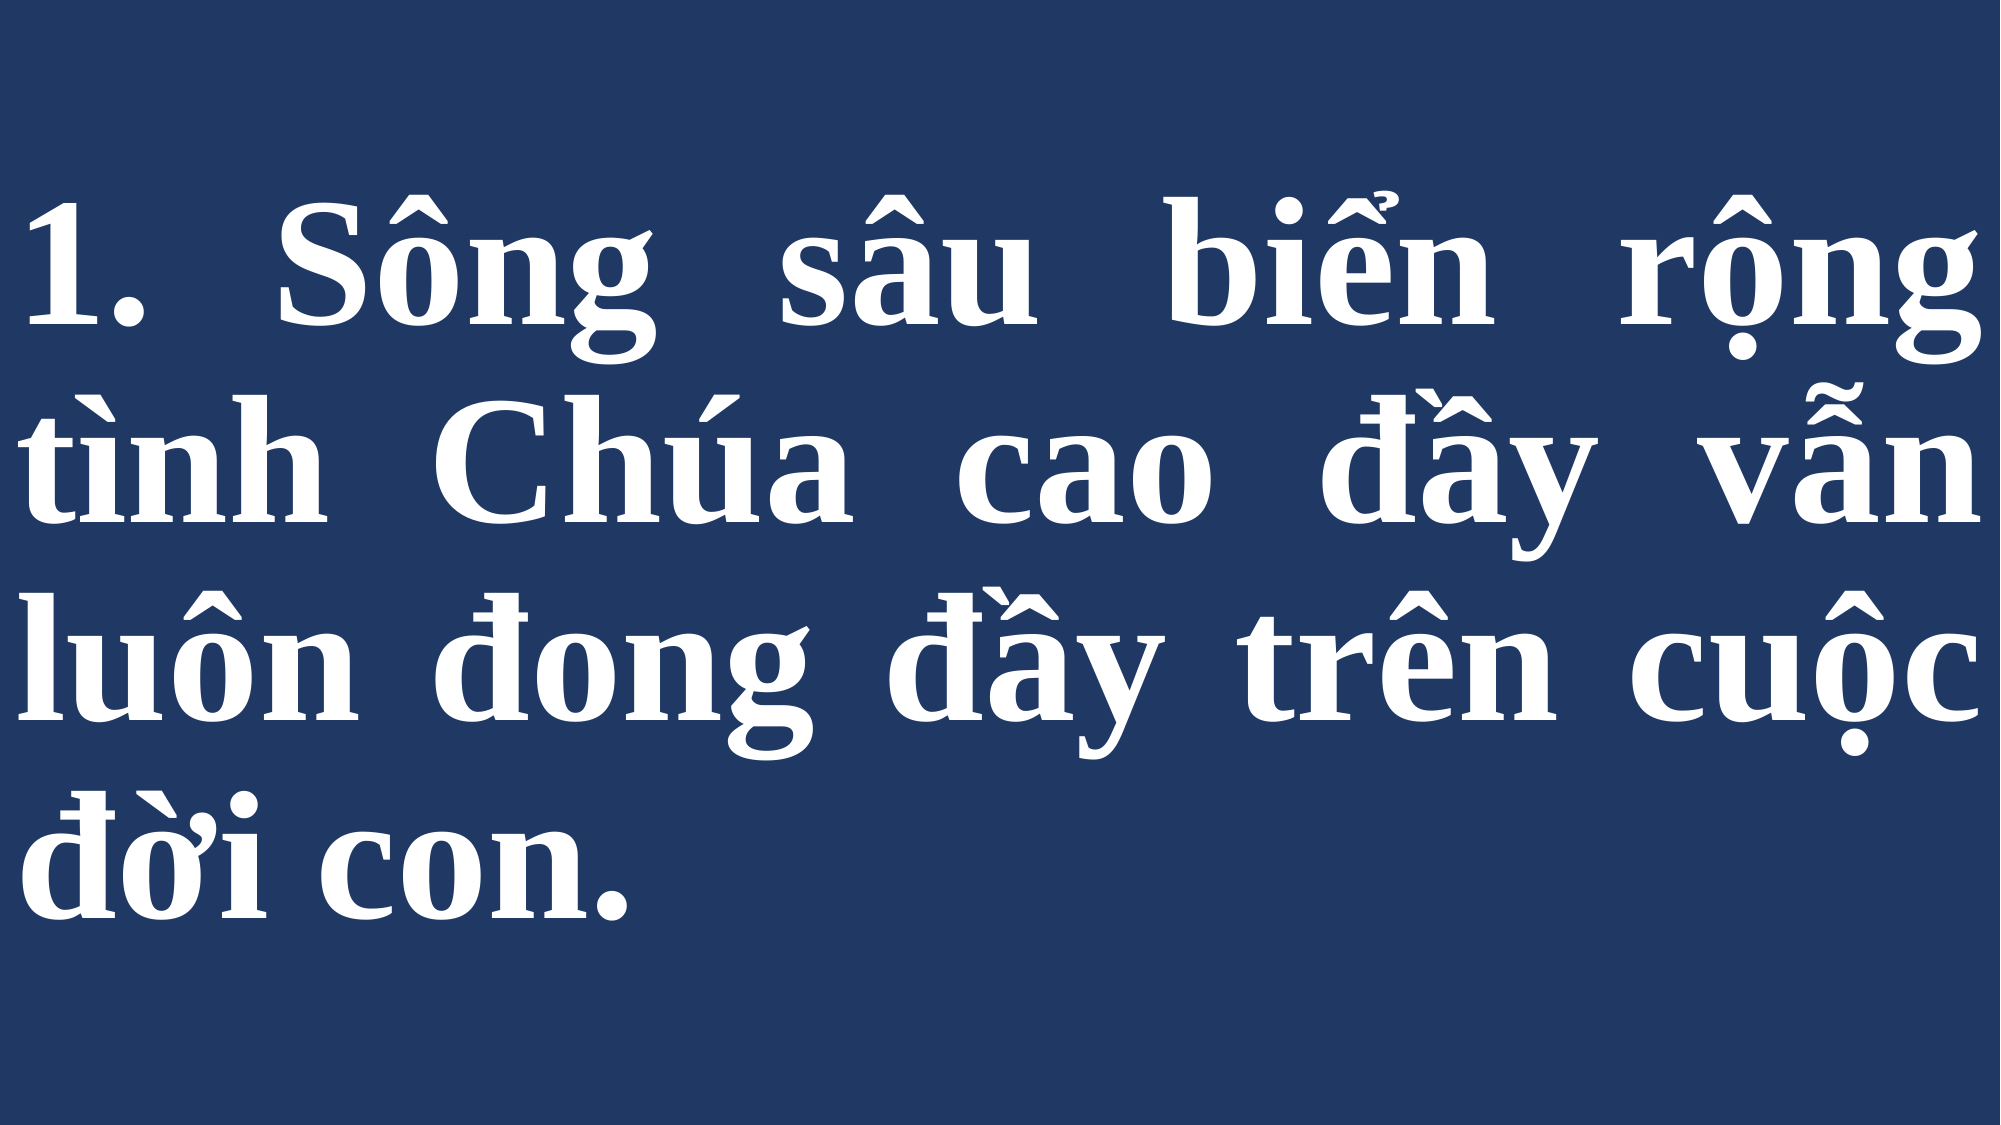

# 1. Sông sâu biển rộng tình Chúa cao đầy vẫn luôn đong đầy trên cuộc đời con.